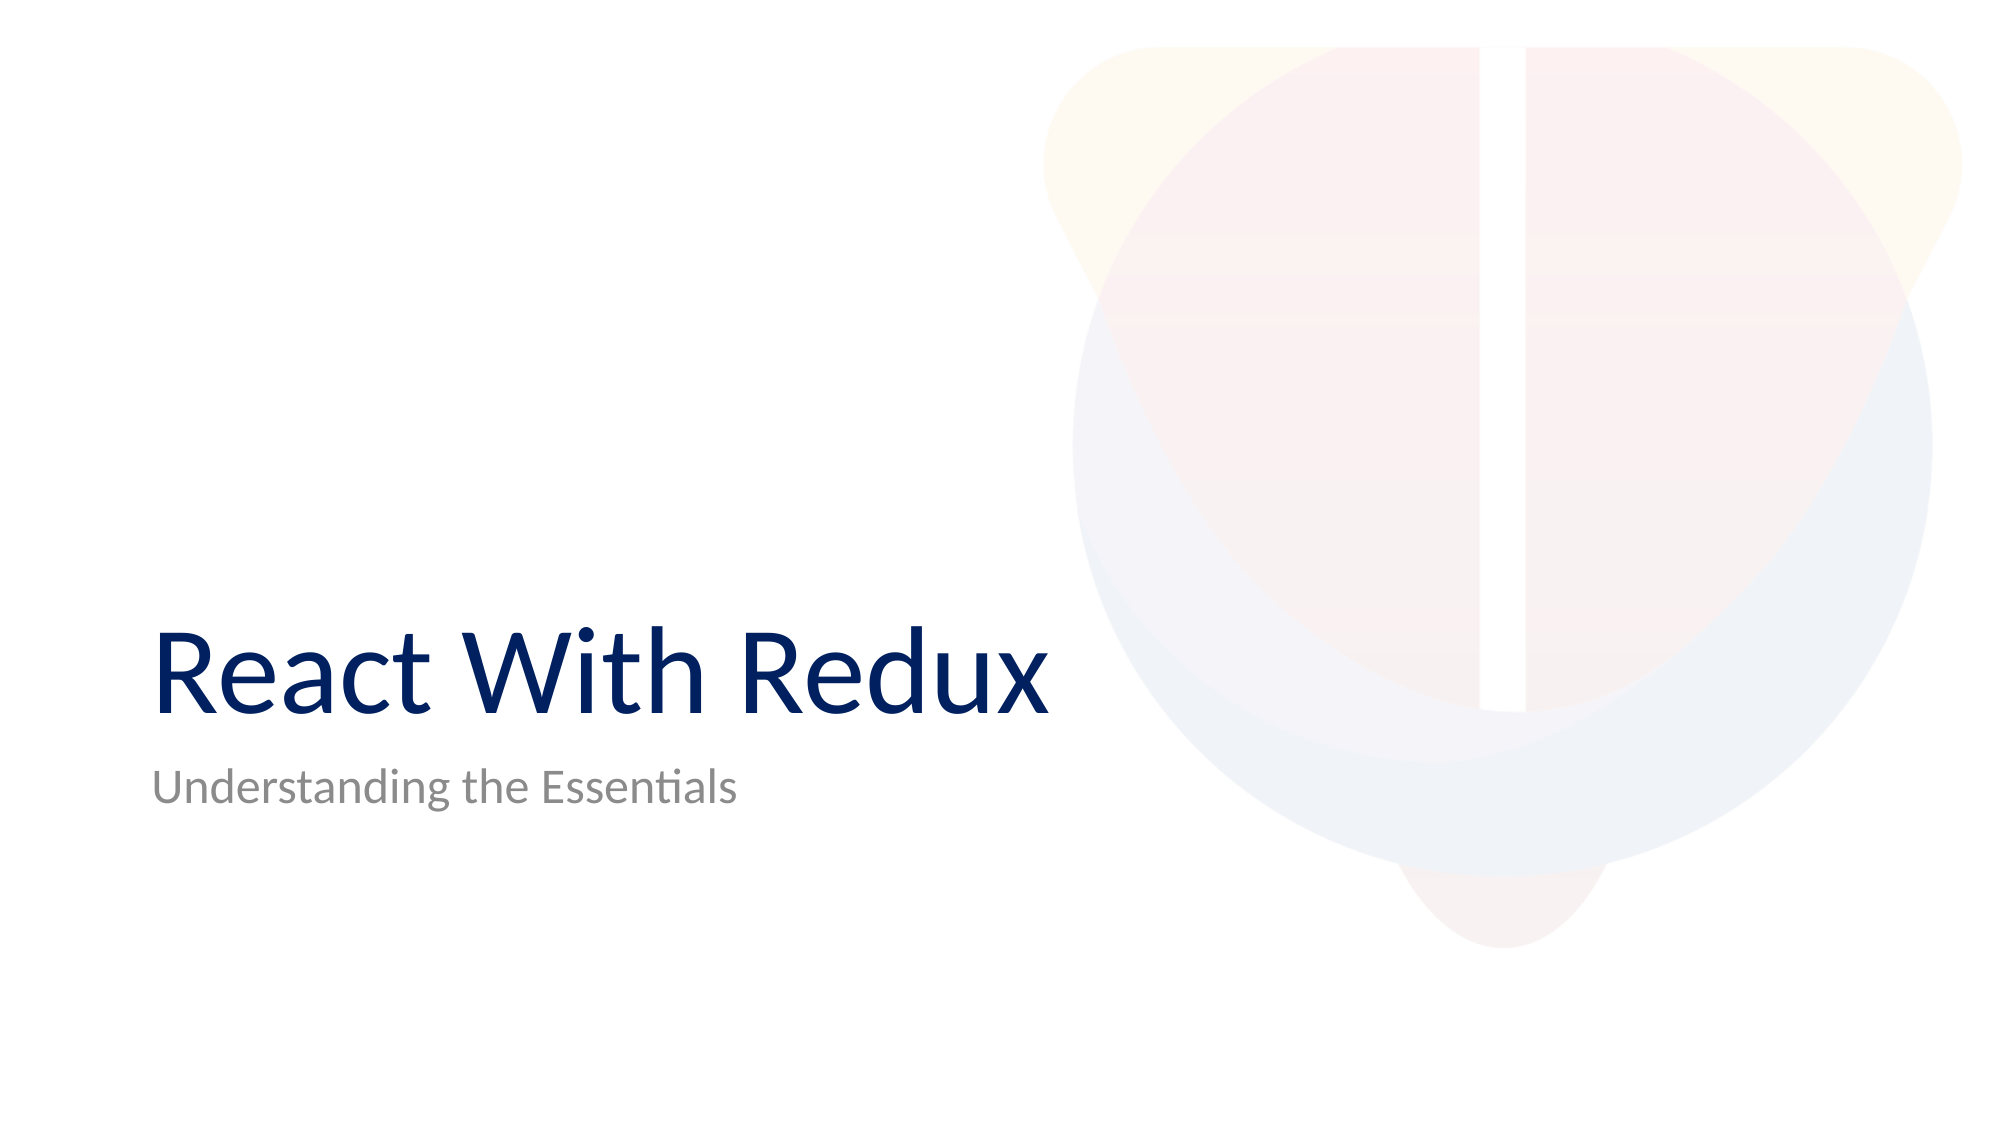

# React With Redux
Understanding the Essentials